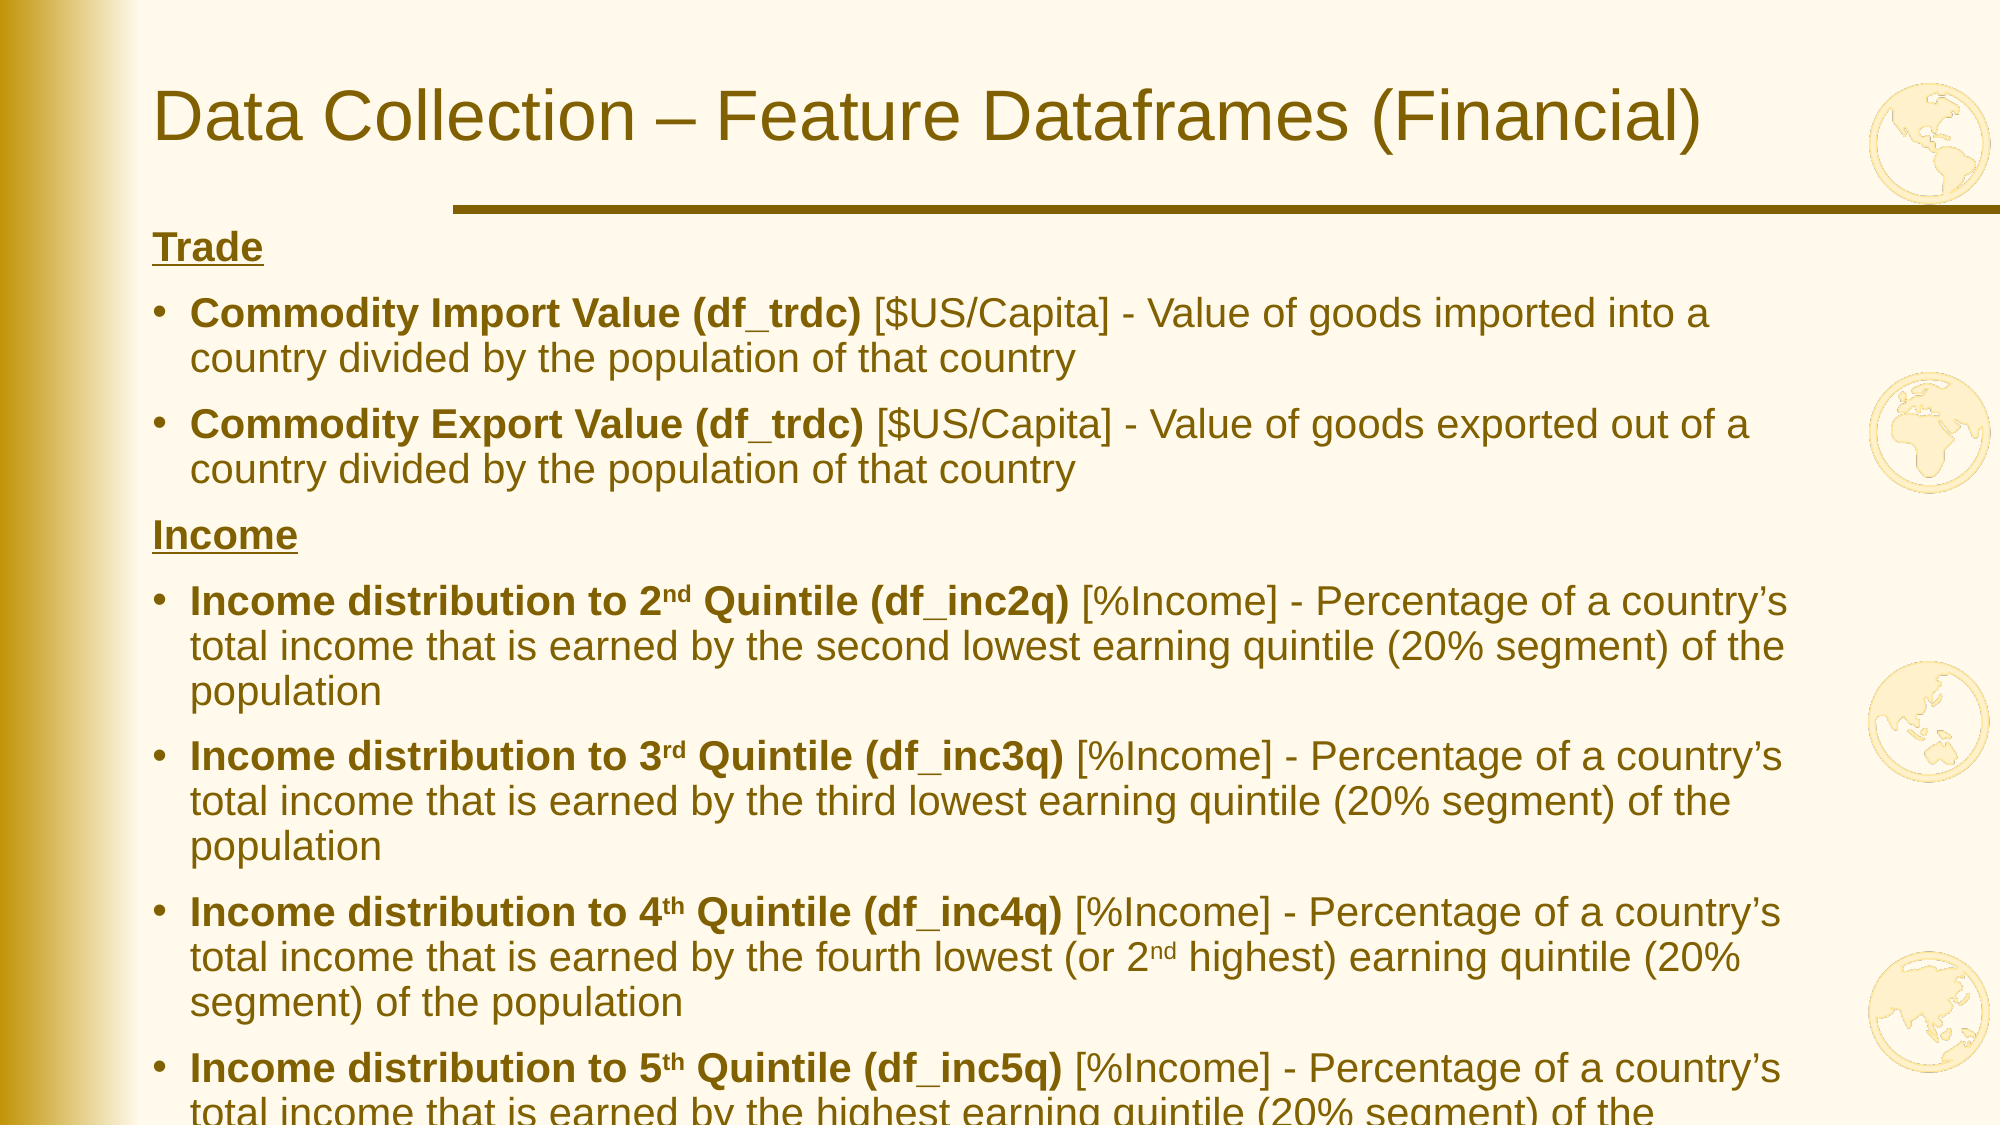

# Data Collection – Feature Dataframes (Financial)
Trade
Commodity Import Value (df_trdc) [$US/Capita] - Value of goods imported into a country divided by the population of that country
Commodity Export Value (df_trdc) [$US/Capita] - Value of goods exported out of a country divided by the population of that country
Income
Income distribution to 2nd Quintile (df_inc2q) [%Income] - Percentage of a country’s total income that is earned by the second lowest earning quintile (20% segment) of the population
Income distribution to 3rd Quintile (df_inc3q) [%Income] - Percentage of a country’s total income that is earned by the third lowest earning quintile (20% segment) of the population
Income distribution to 4th Quintile (df_inc4q) [%Income] - Percentage of a country’s total income that is earned by the fourth lowest (or 2nd highest) earning quintile (20% segment) of the population
Income distribution to 5th Quintile (df_inc5q) [%Income] - Percentage of a country’s total income that is earned by the highest earning quintile (20% segment) of the population
Income distribution to Top 10% (df_inc4q) [%Income] - Percentage of a country’s total income that is earned by the top 10% of the population